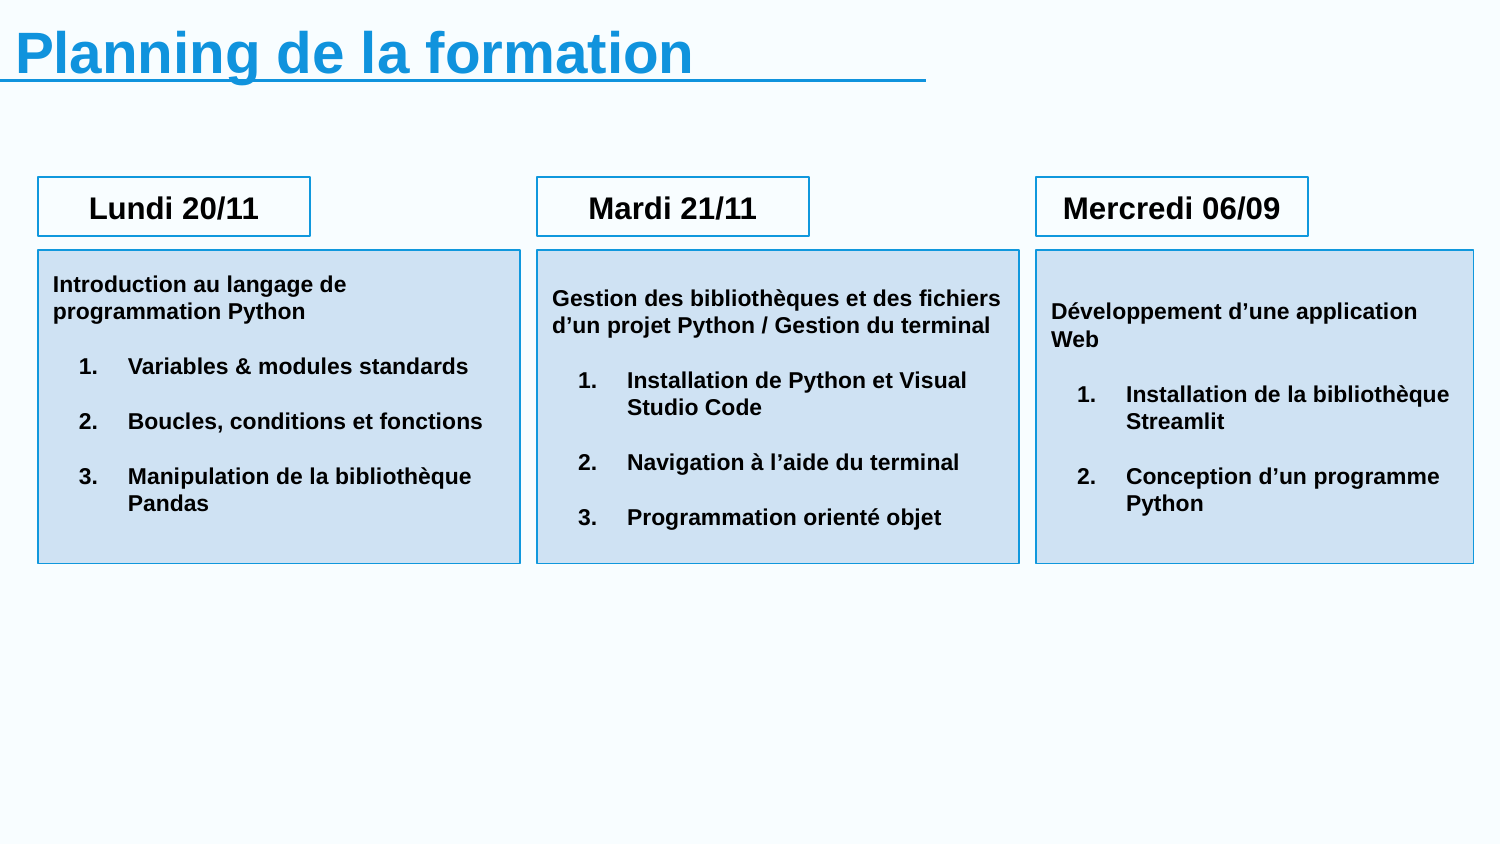

Planning de la formation
Lundi 20/11
Mardi 21/11
Mercredi 06/09
Introduction au langage de programmation Python

Variables & modules standards
Boucles, conditions et fonctions
Manipulation de la bibliothèque Pandas

Gestion des bibliothèques et des fichiers d’un projet Python / Gestion du terminal
Installation de Python et Visual Studio Code
Navigation à l’aide du terminal
Programmation orienté objet
Développement d’une application Web
Installation de la bibliothèque Streamlit
Conception d’un programme Python